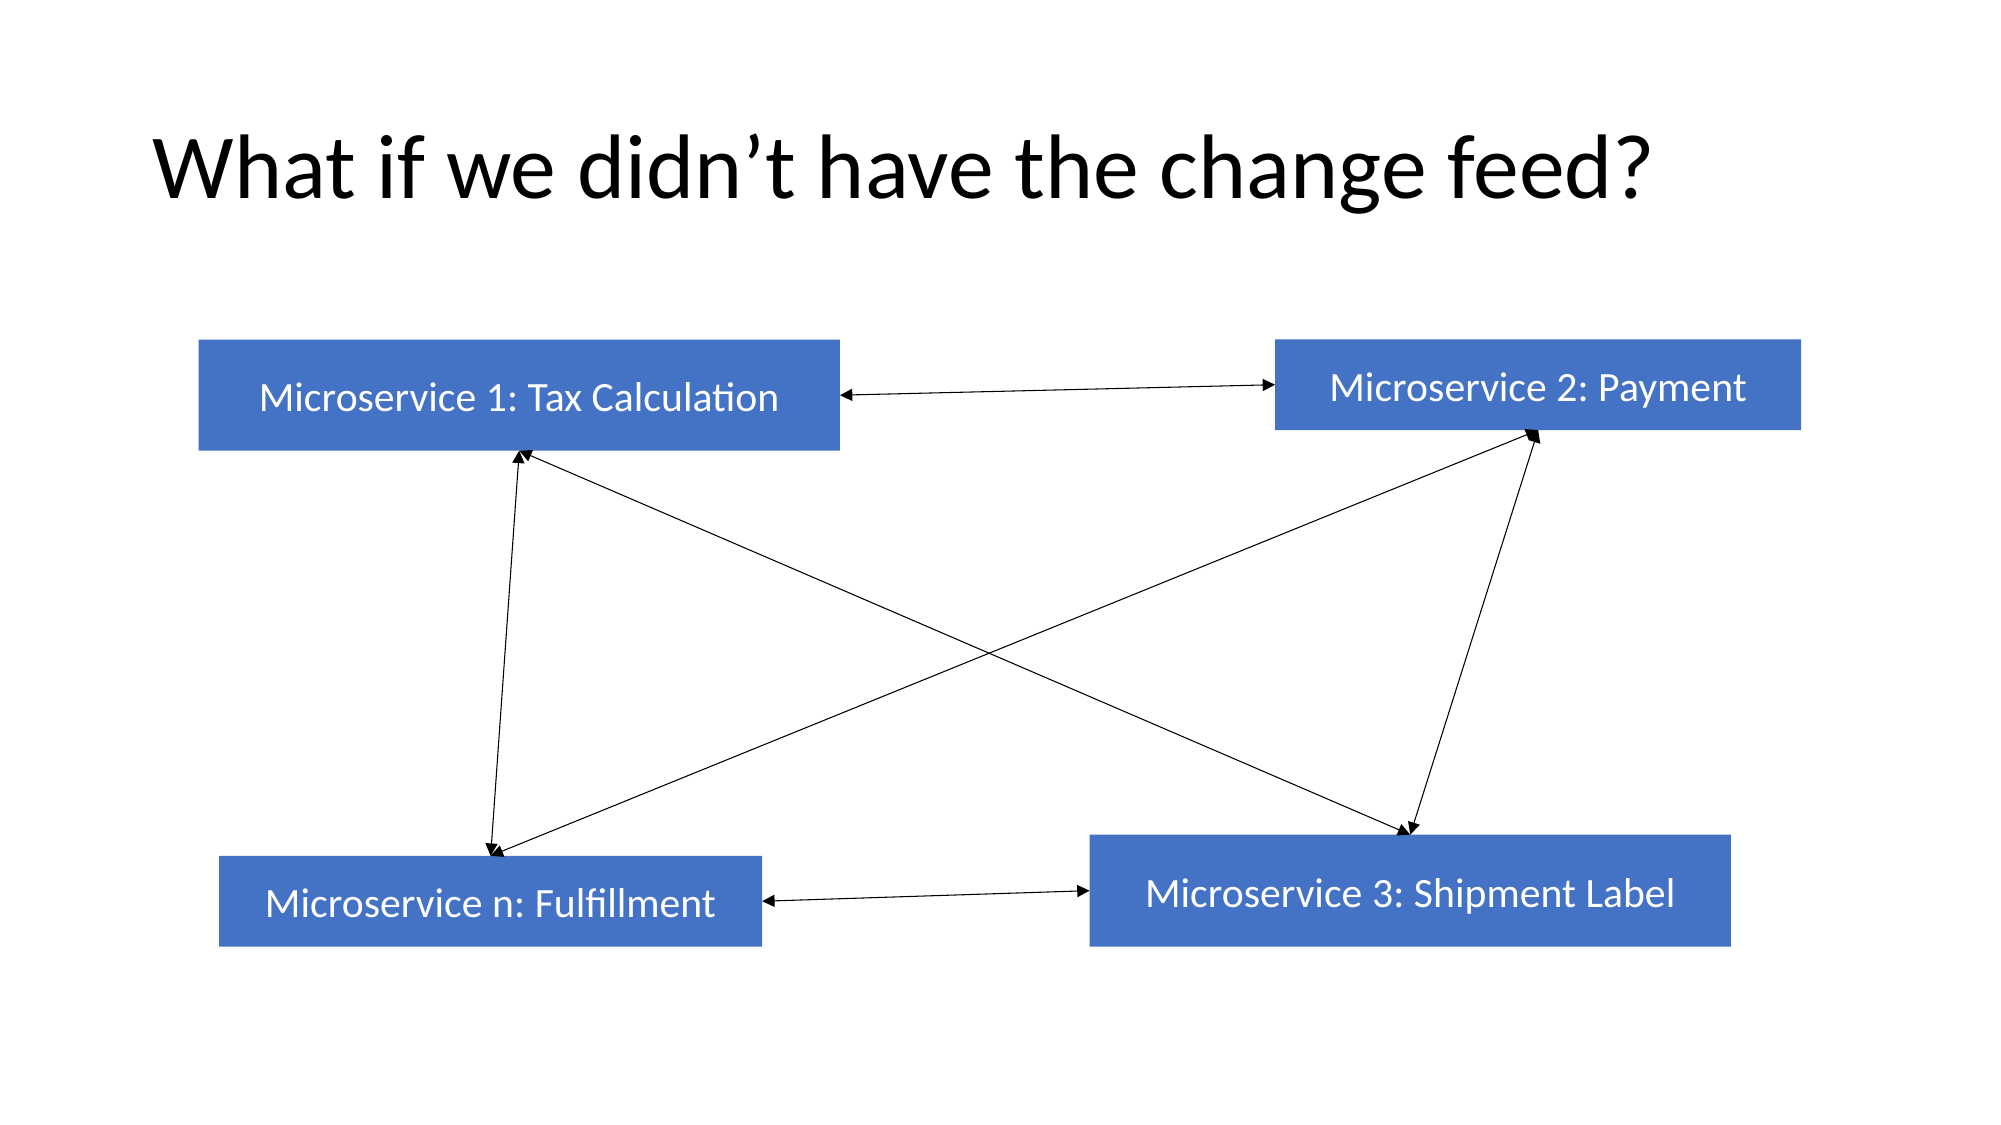

# What if we didn’t have the change feed?
Microservice 2: Payment
Microservice 1: Tax Calculation
Microservice 3: Shipment Label
Microservice n: Fulfillment